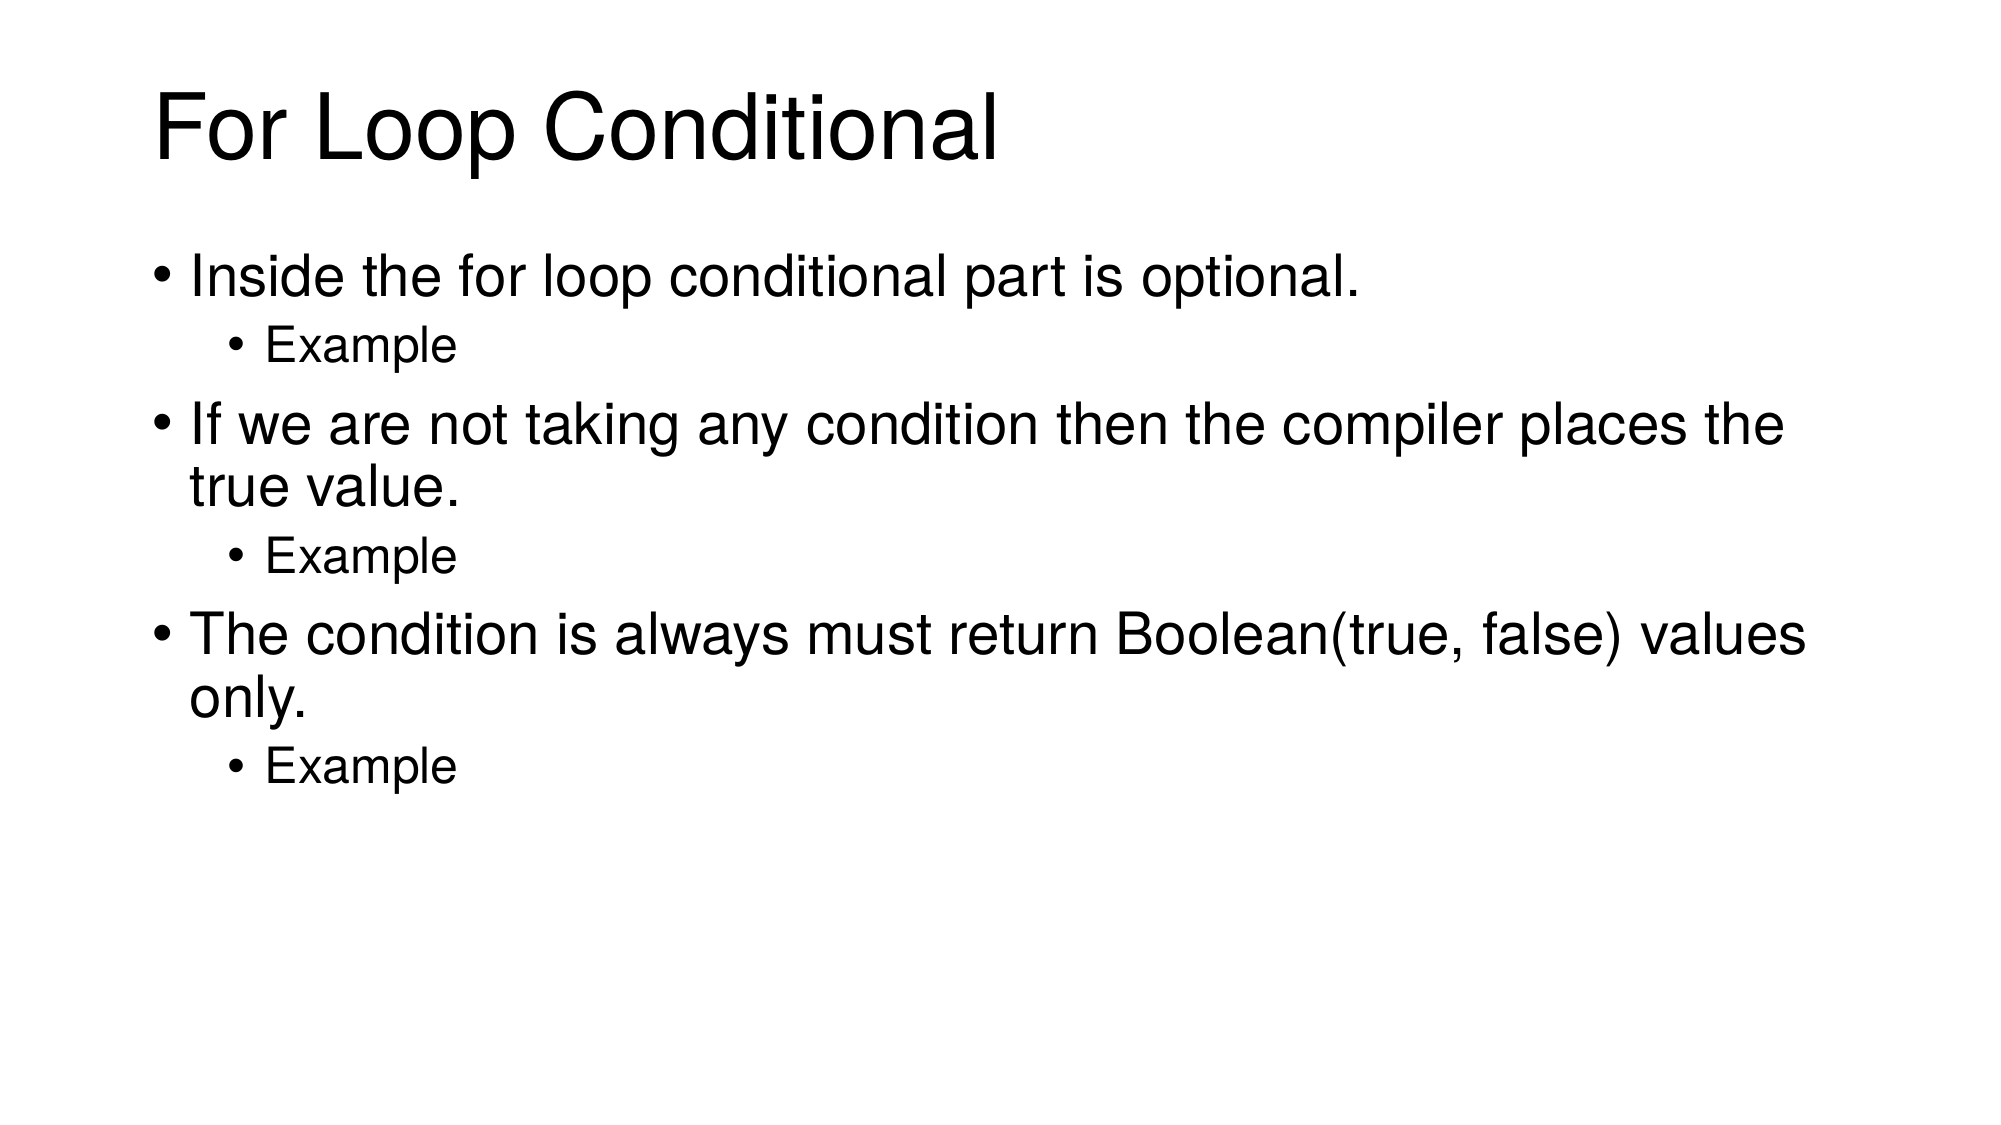

# For Loop Conditional
Inside the for loop conditional part is optional.
Example
If we are not taking any condition then the compiler places the true value.
Example
The condition is always must return Boolean(true, false) values only.
Example